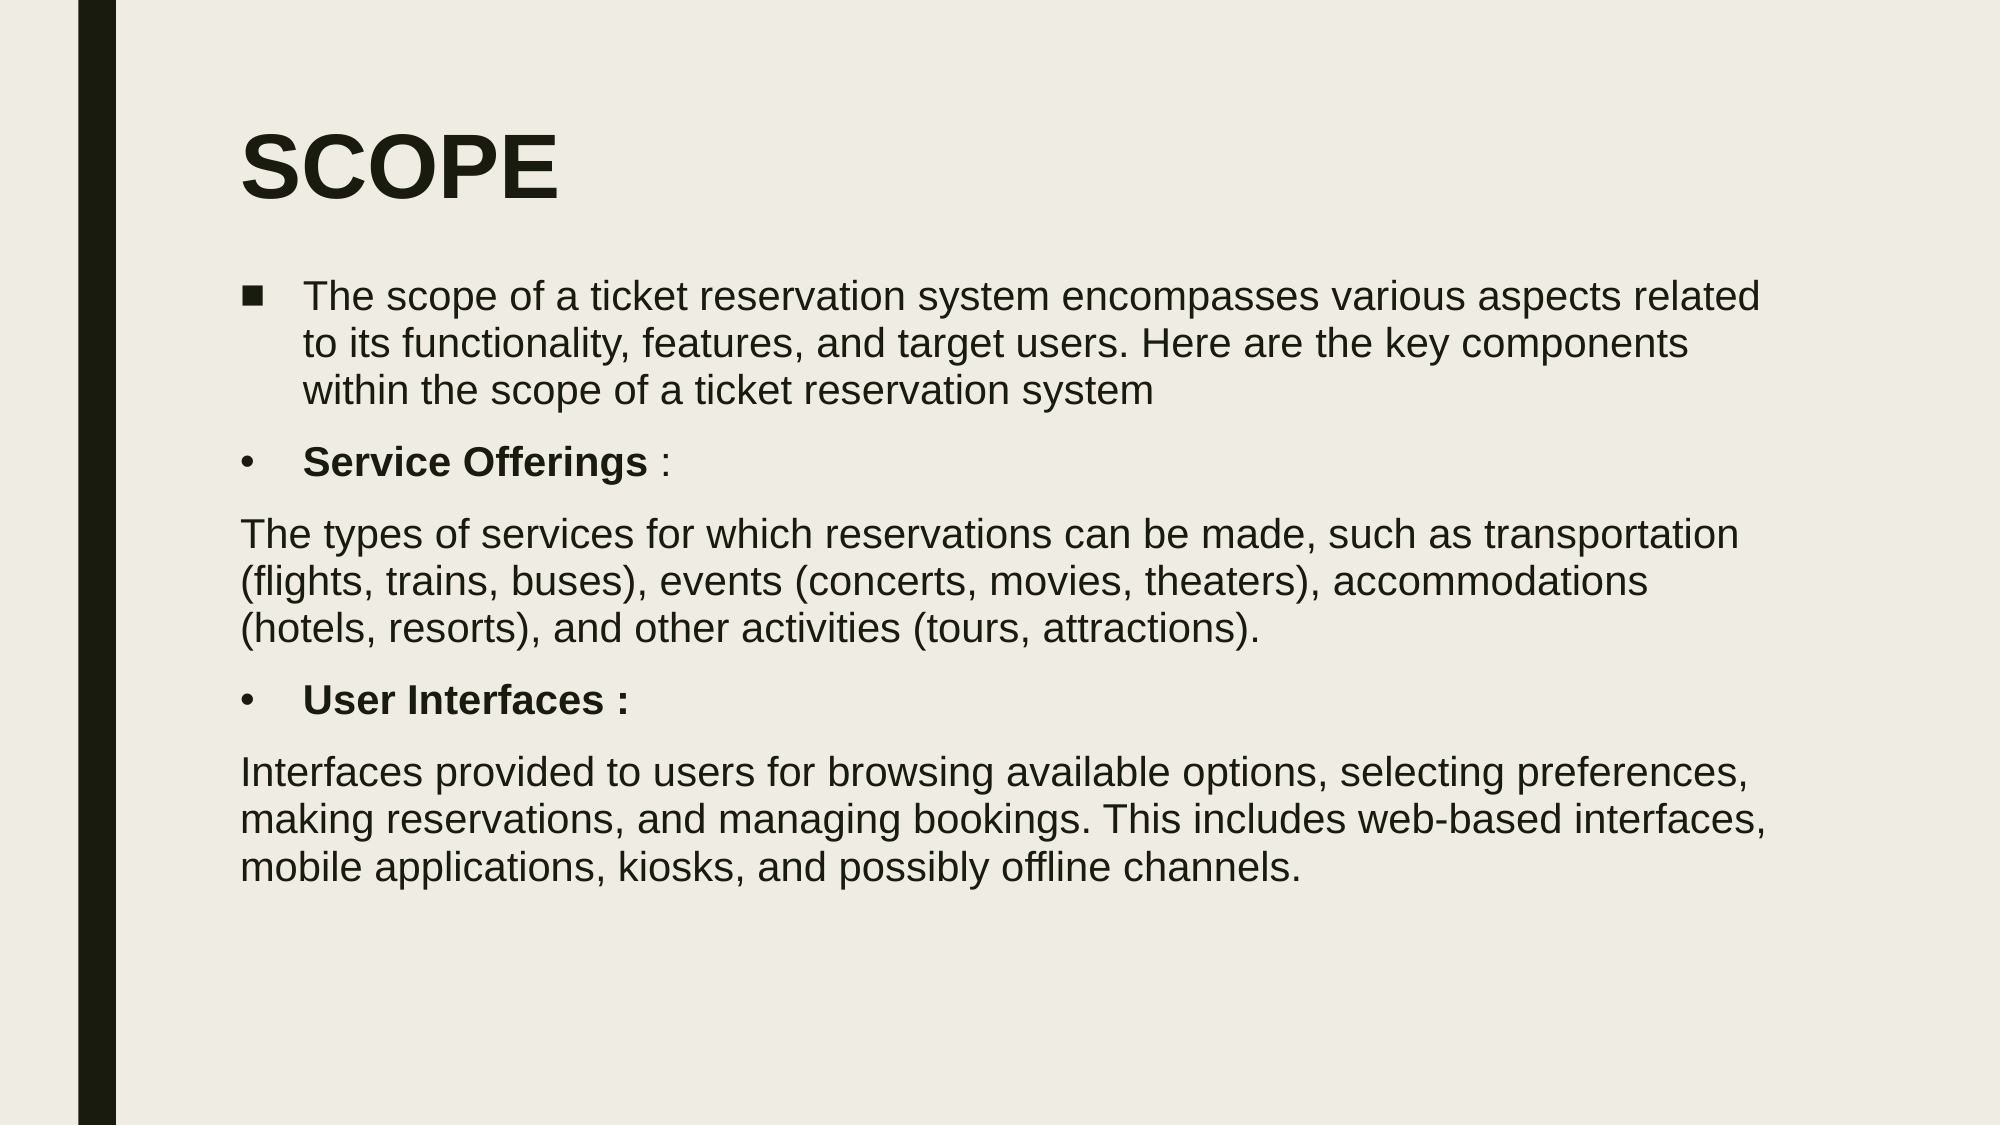

# SCOPE
The scope of a ticket reservation system encompasses various aspects related to its functionality, features, and target users. Here are the key components within the scope of a ticket reservation system
Service Offerings :
The types of services for which reservations can be made, such as transportation (flights, trains, buses), events (concerts, movies, theaters), accommodations (hotels, resorts), and other activities (tours, attractions).
User Interfaces :
Interfaces provided to users for browsing available options, selecting preferences, making reservations, and managing bookings. This includes web-based interfaces, mobile applications, kiosks, and possibly offline channels.